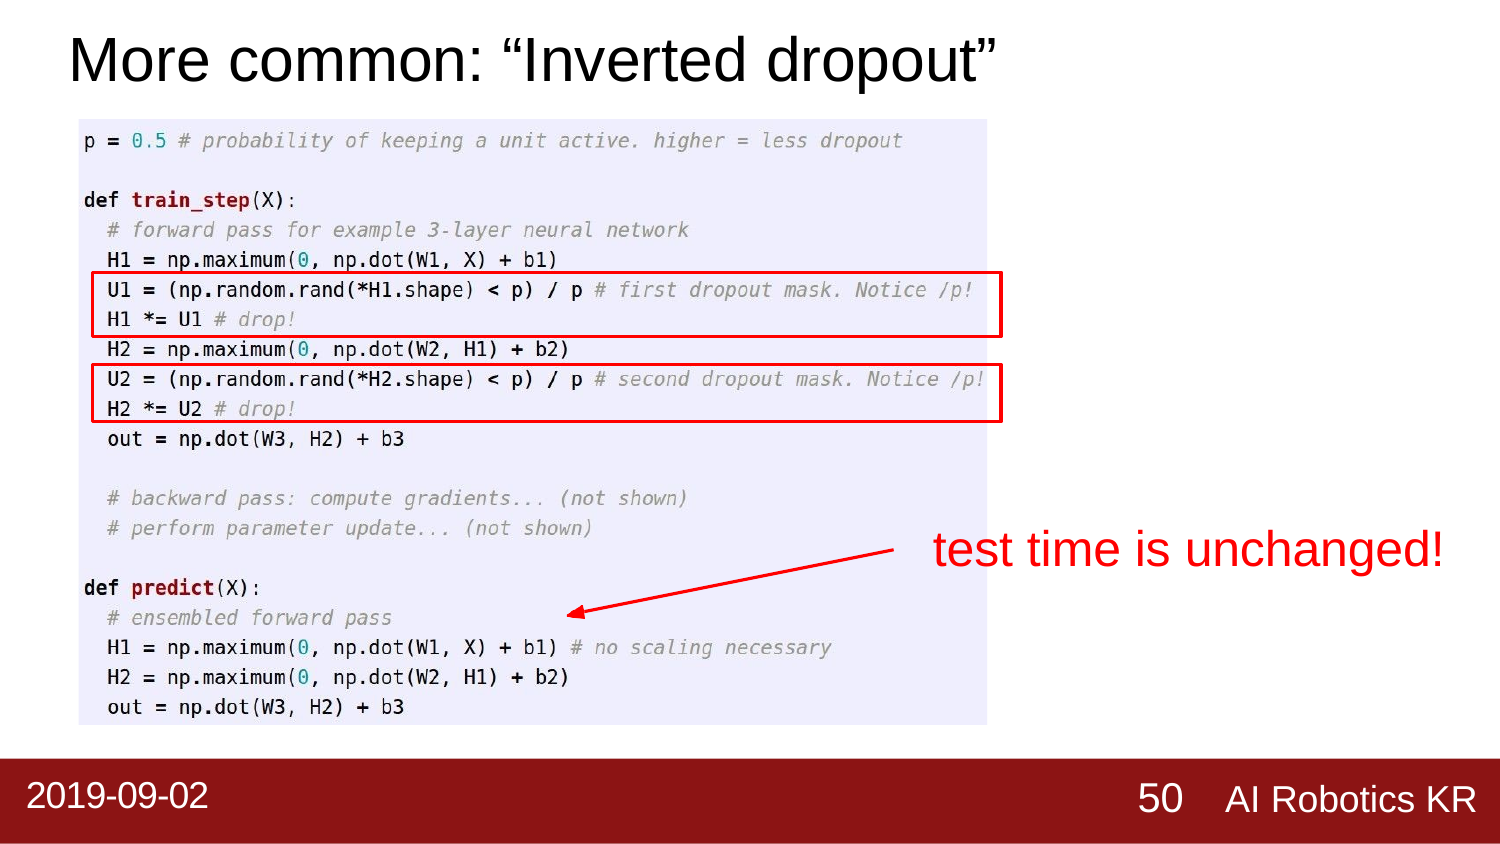

More common: “Inverted dropout”

test time is unchanged!

AI Robotics KR
2019-09-02
50